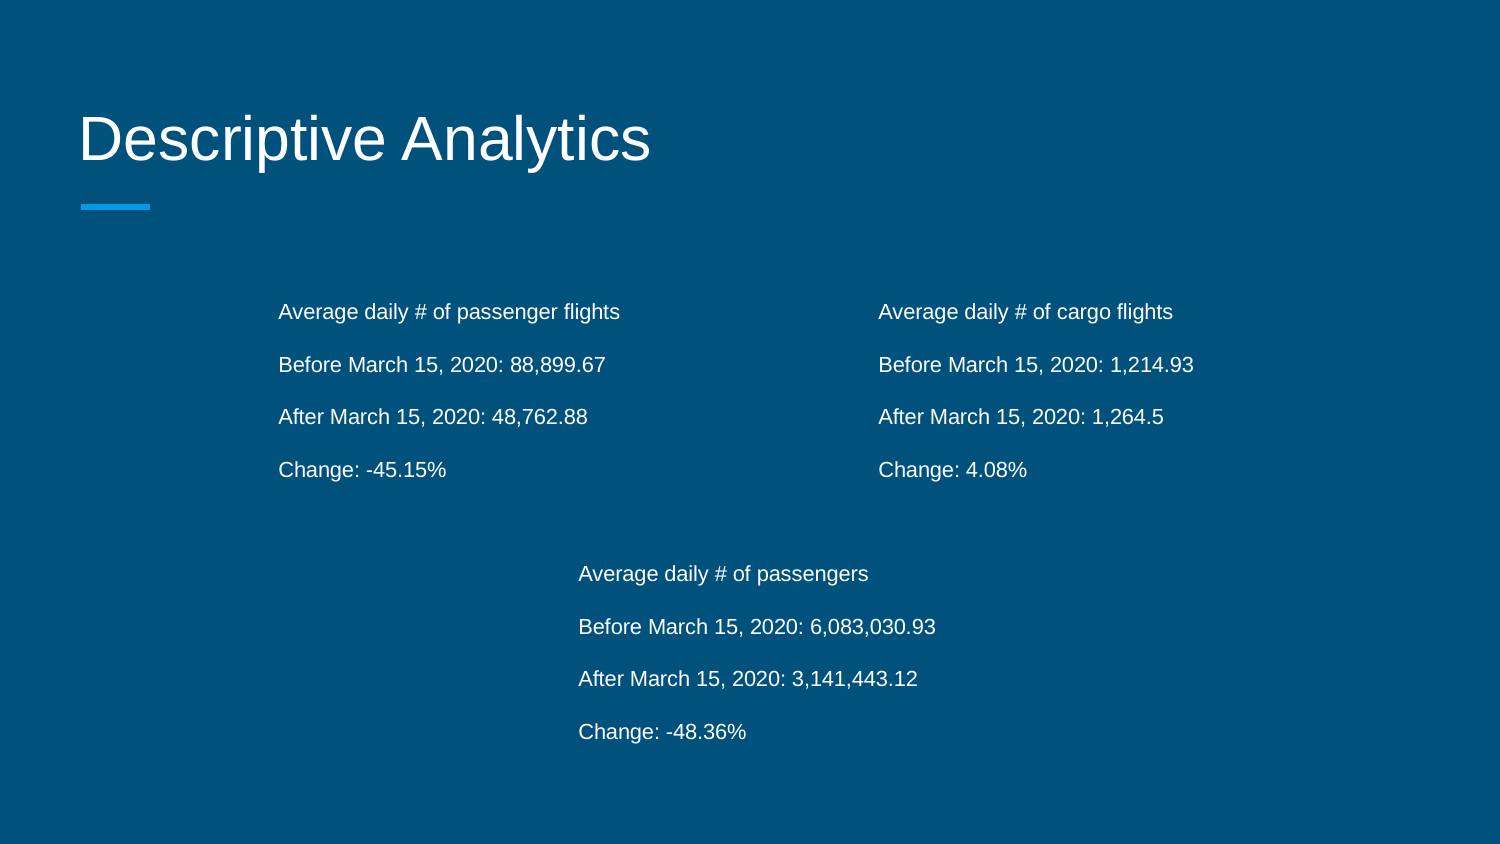

# Descriptive Analytics
Average daily # of passenger flights		Average daily # of cargo flights
Before March 15, 2020: 88,899.67		Before March 15, 2020: 1,214.93
After March 15, 2020: 48,762.88		After March 15, 2020: 1,264.5
Change: -45.15%			Change: 4.08%

Average daily # of passengers
Before March 15, 2020: 6,083,030.93
After March 15, 2020: 3,141,443.12
Change: -48.36%